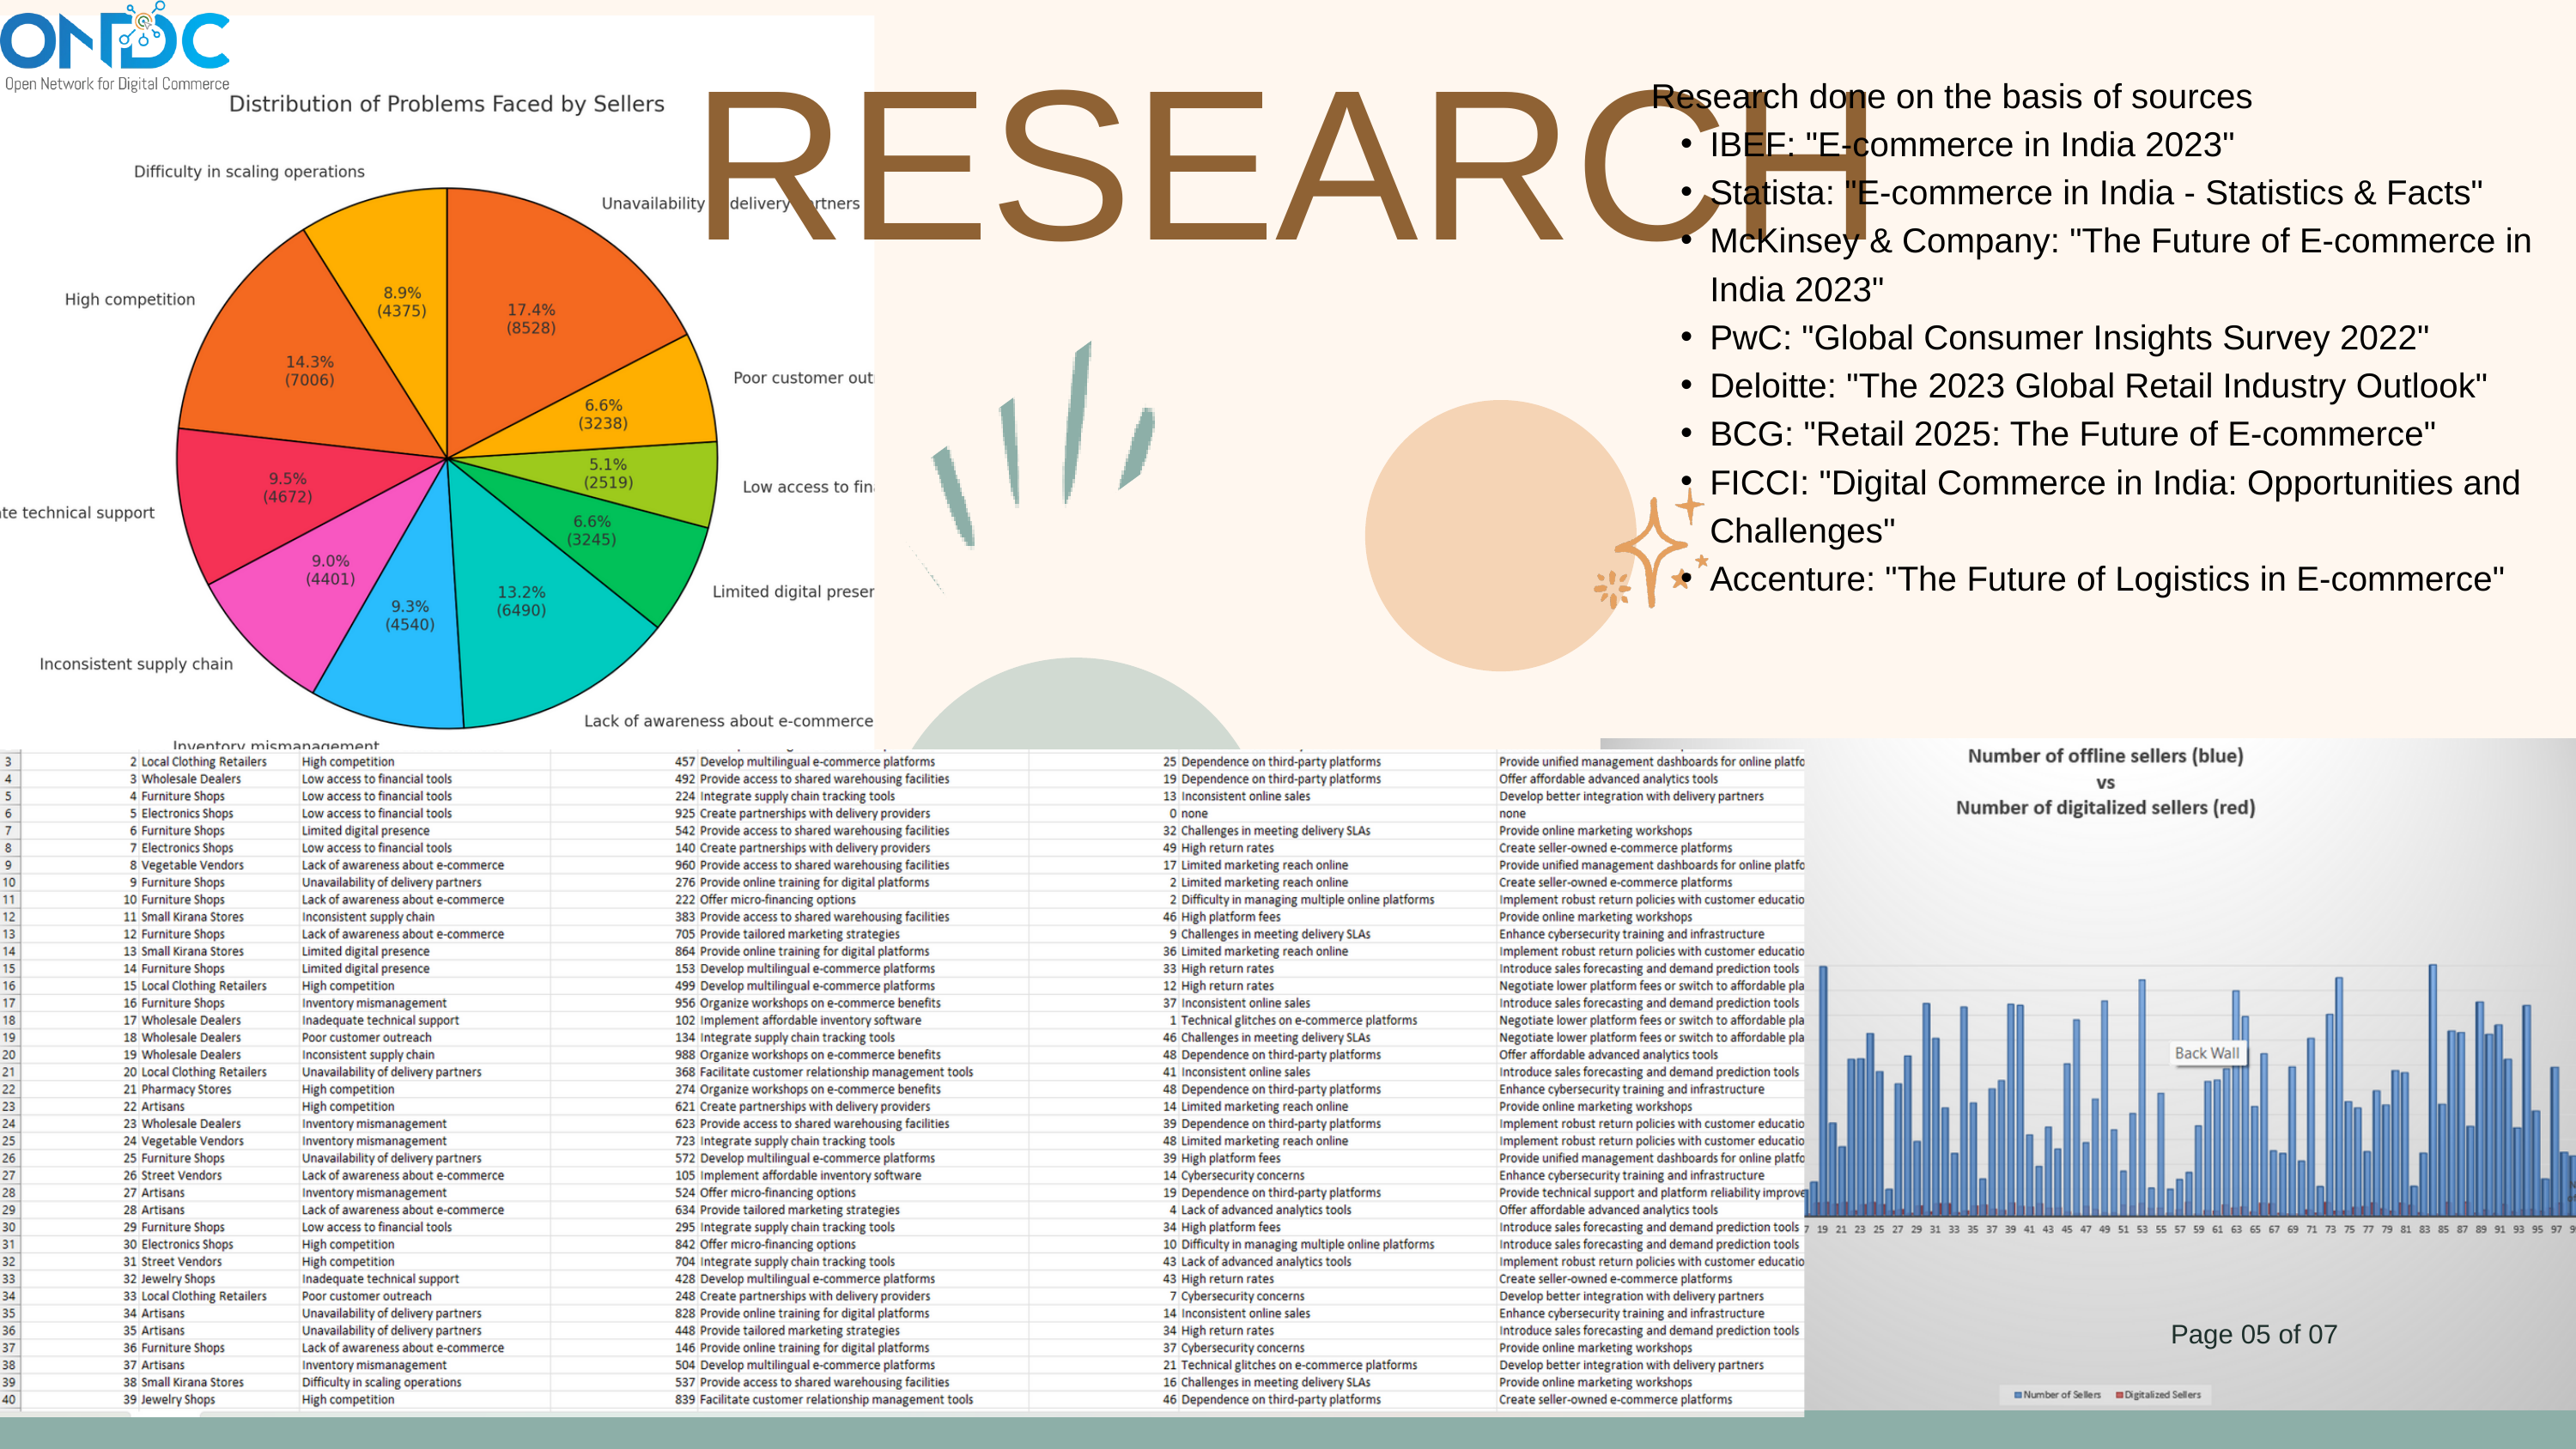

RESEARCH

Research done on the basis of sources
IBEF: "E-commerce in India 2023"
Statista: "E-commerce in India - Statistics & Facts"
McKinsey & Company: "The Future of E-commerce in India 2023"
PwC: "Global Consumer Insights Survey 2022"
Deloitte: "The 2023 Global Retail Industry Outlook"
BCG: "Retail 2025: The Future of E-commerce"
FICCI: "Digital Commerce in India: Opportunities and Challenges"
Accenture: "The Future of Logistics in E-commerce"

Page 05 of 07